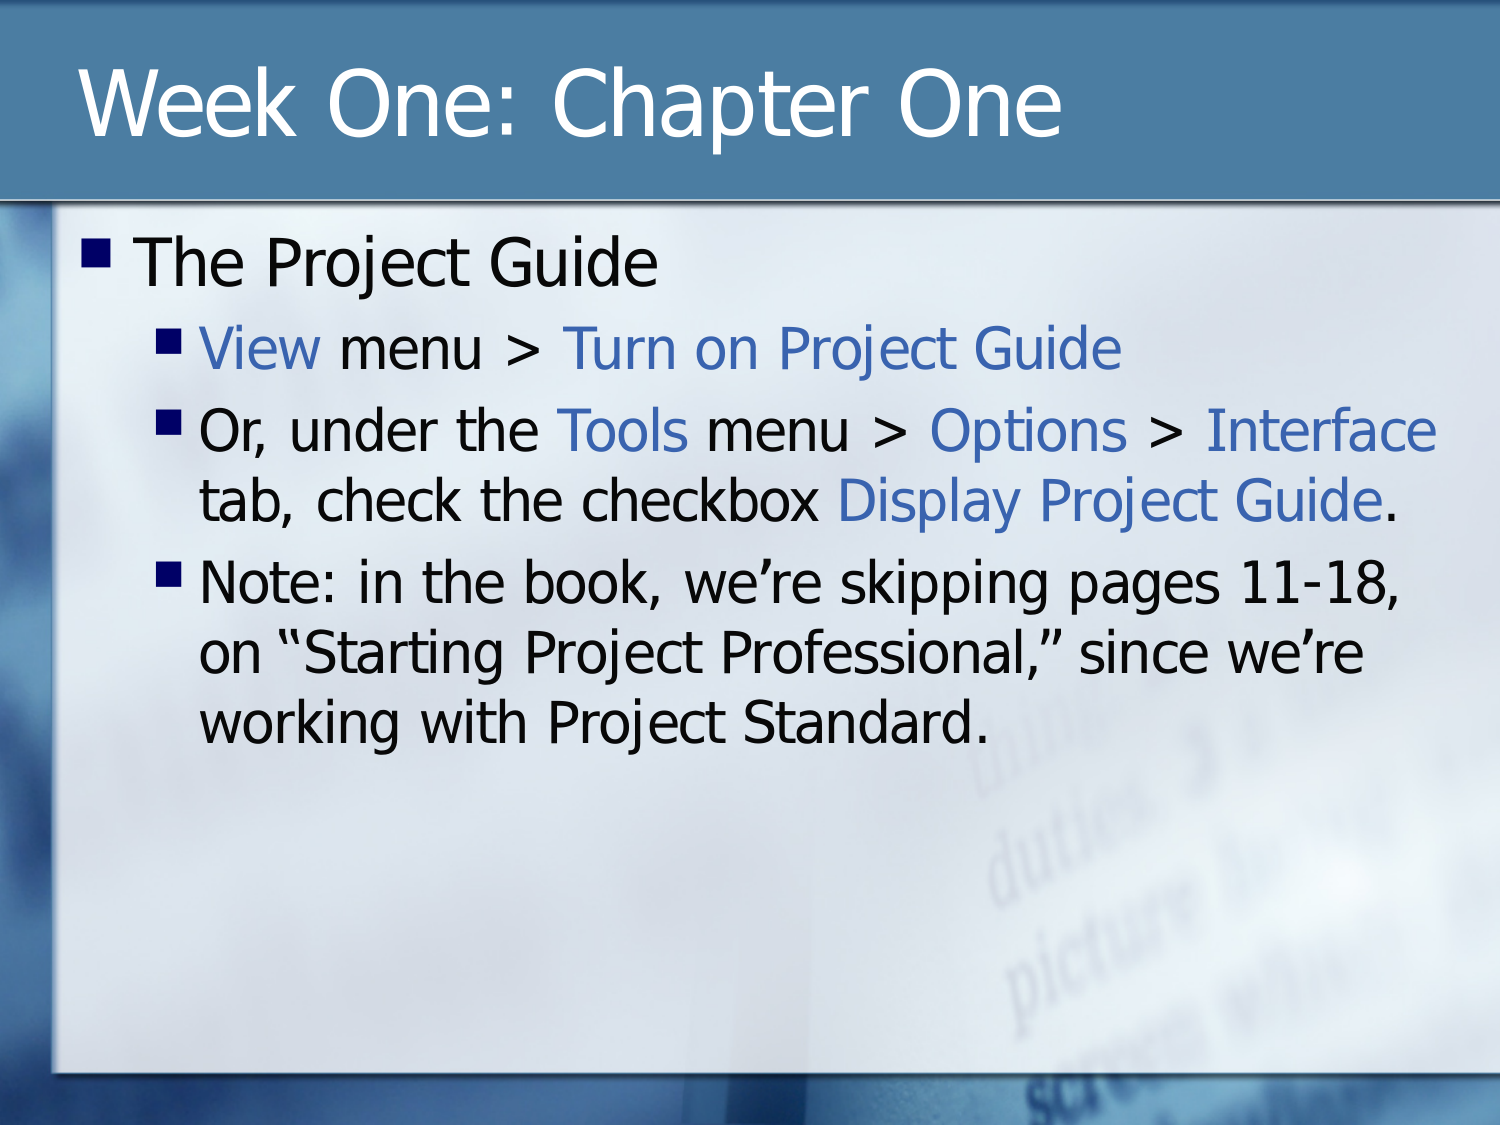

# Week One: Chapter One
The Project Guide
View menu > Turn on Project Guide
Or, under the Tools menu > Options > Interface tab, check the checkbox Display Project Guide.
Note: in the book, we’re skipping pages 11-18, on “Starting Project Professional,” since we’re working with Project Standard.